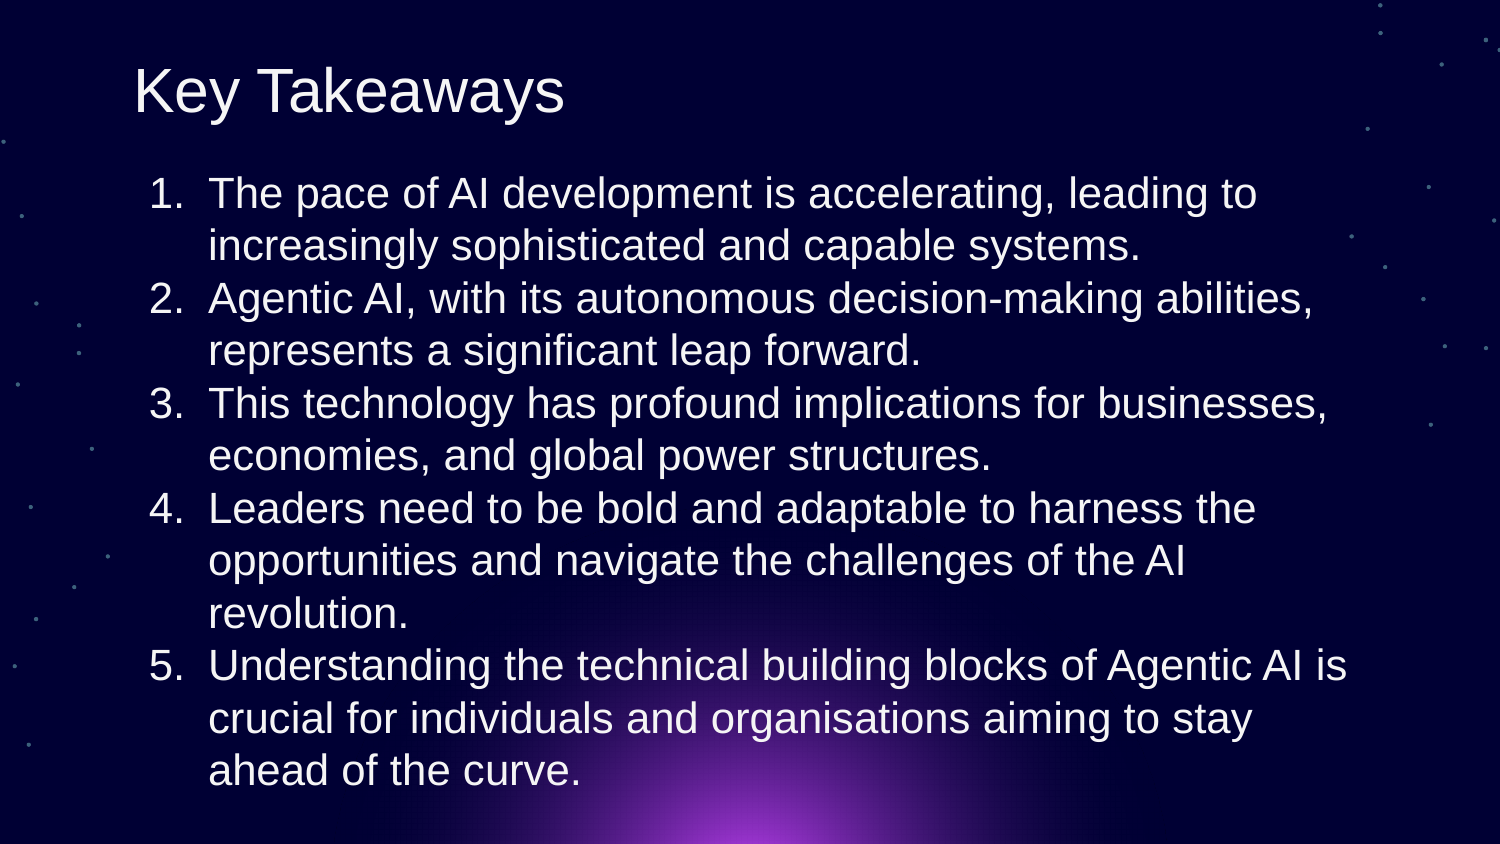

# Key Takeaways
The pace of AI development is accelerating, leading to increasingly sophisticated and capable systems.
Agentic AI, with its autonomous decision-making abilities, represents a significant leap forward.
This technology has profound implications for businesses, economies, and global power structures.
Leaders need to be bold and adaptable to harness the opportunities and navigate the challenges of the AI revolution.
Understanding the technical building blocks of Agentic AI is crucial for individuals and organisations aiming to stay ahead of the curve.